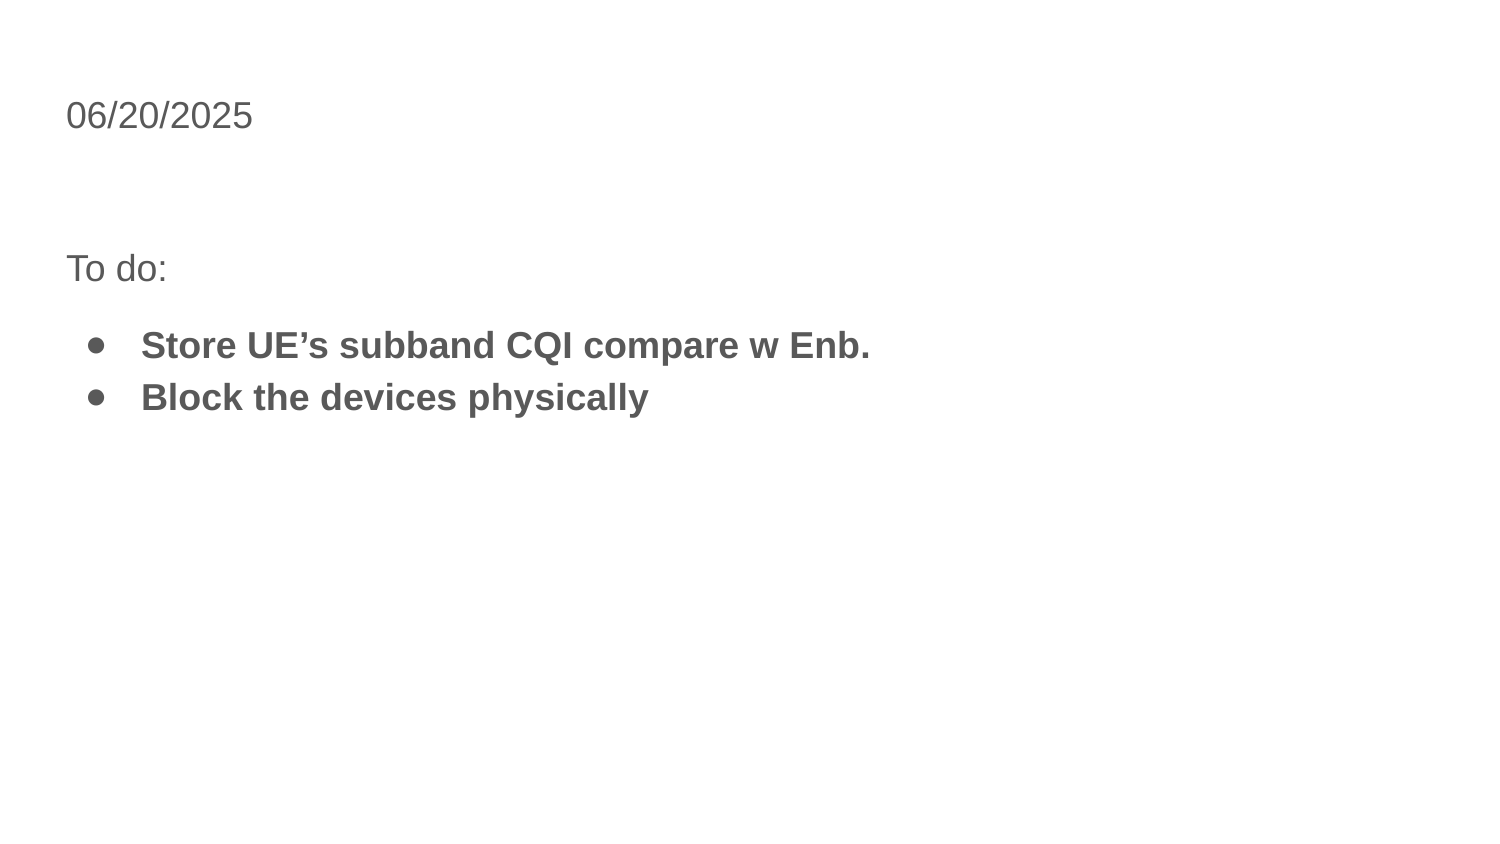

06/20/2025

To do:
Store UE’s subband CQI compare w Enb.
Block the devices physically